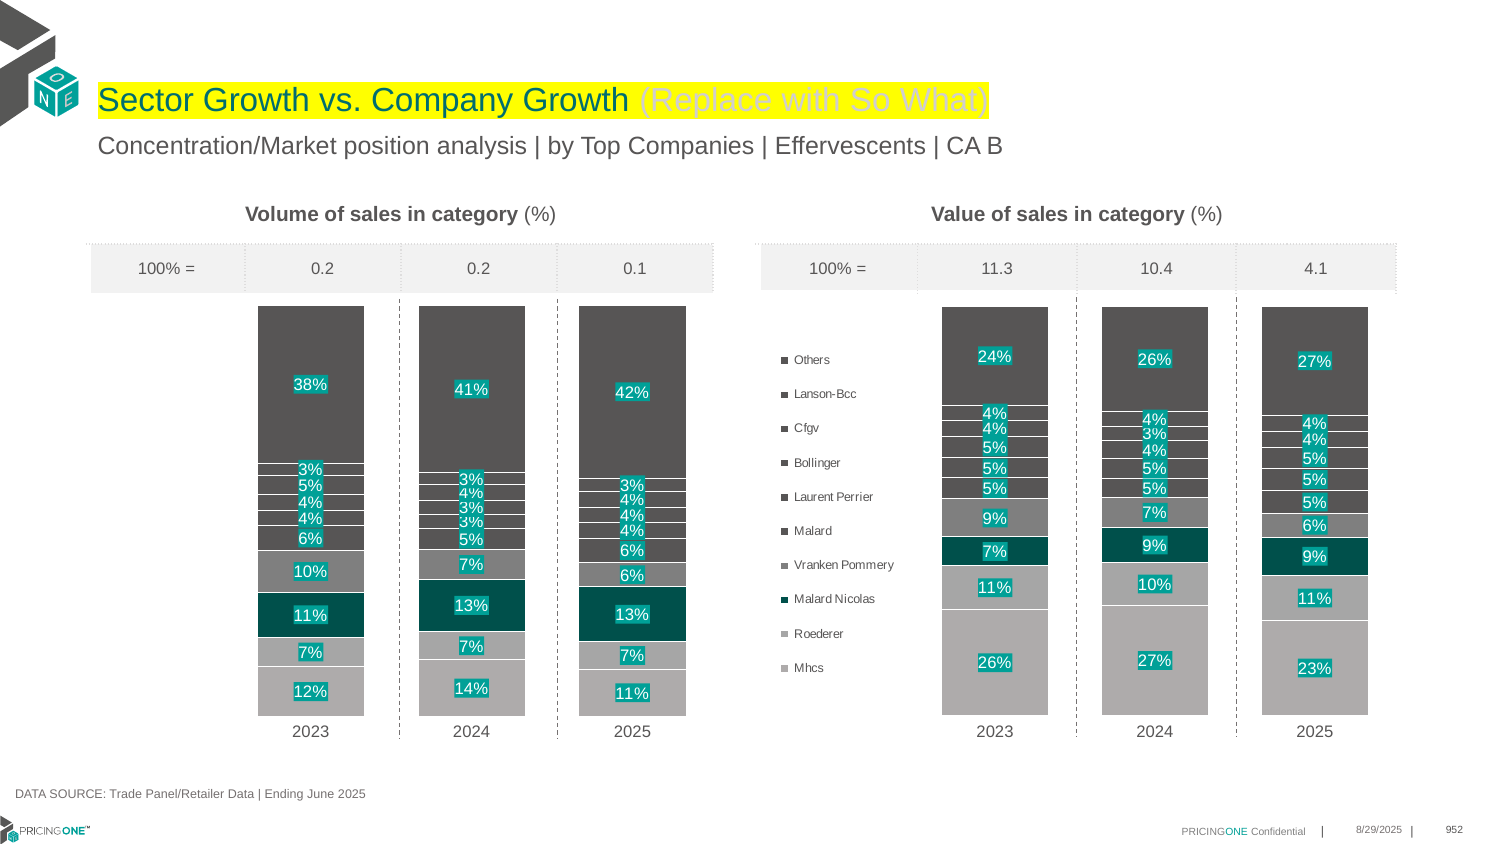

# Sector Growth vs. Company Growth (Replace with So What)
Concentration/Market position analysis | by Top Companies | Effervescents | CA B
| Volume of sales in category (%) |  |  |  |
| --- | --- | --- | --- |
| 100% = | 0.2 | 0.2 | 0.1 |
| Value of sales in category (%) |  |  |  |
| --- | --- | --- | --- |
| 100% = | 11.3 | 10.4 | 4.1 |

### Chart

| Category | Mhcs | Roederer | Malard Nicolas | Vranken Pommery | Malard | Laurent Perrier | Bollinger | Cfgv | Lanson-Bcc | Others |
|---|---|---|---|---|---|---|---|---|---|---|
| 2023 | 0.12033271026481106 | 0.07240777822646112 | 0.10875112922496659 | 0.10202781744231065 | 0.06081787110391367 | 0.03550657968685603 | 0.04066042488000033 | 0.04564358537773356 | 0.03007381072316191 | 0.38377829306978506 |
| 2024 | 0.13745907358703235 | 0.06872953679351618 | 0.1275830604905802 | 0.07130588803606892 | 0.05198325371692341 | 0.034275311756391674 | 0.033975632011164186 | 0.03768808258637039 | 0.02986509938632745 | 0.4071350616356252 |
| 2025 | 0.11448484041372575 | 0.06677542504550095 | 0.13385049052248413 | 0.05887379588937719 | 0.058196830470102545 | 0.03991876414968704 | 0.03559062458383273 | 0.03986327518089404 | 0.03186176588094287 | 0.4205841878634527 |

### Chart

| Category | Mhcs | Roederer | Malard Nicolas | Vranken Pommery | Malard | Laurent Perrier | Bollinger | Cfgv | Lanson-Bcc | Others |
|---|---|---|---|---|---|---|---|---|---|---|
| 2023 | 0.2588180771390403 | 0.1069331082230709 | 0.07102765488795128 | 0.09228637082494394 | 0.05115350537978003 | 0.049843859457641145 | 0.051609234852381336 | 0.03930116988592843 | 0.036500916202432905 | 0.24252610314682976 |
| 2024 | 0.2697828865018254 | 0.10385330682143536 | 0.08689237978043543 | 0.07177197200500689 | 0.046928042609012594 | 0.04773162113760996 | 0.04477906933533937 | 0.03434333087584187 | 0.036534085997054475 | 0.25738330493643863 |
| 2025 | 0.23319776077617238 | 0.10880097661465685 | 0.09395313578709406 | 0.05865151863825263 | 0.054605754593571525 | 0.05485064662572006 | 0.050999073348240165 | 0.038085264268037405 | 0.039694168000856504 | 0.2671617013473985 |
DATA SOURCE: Trade Panel/Retailer Data | Ending June 2025

8/29/2025
952